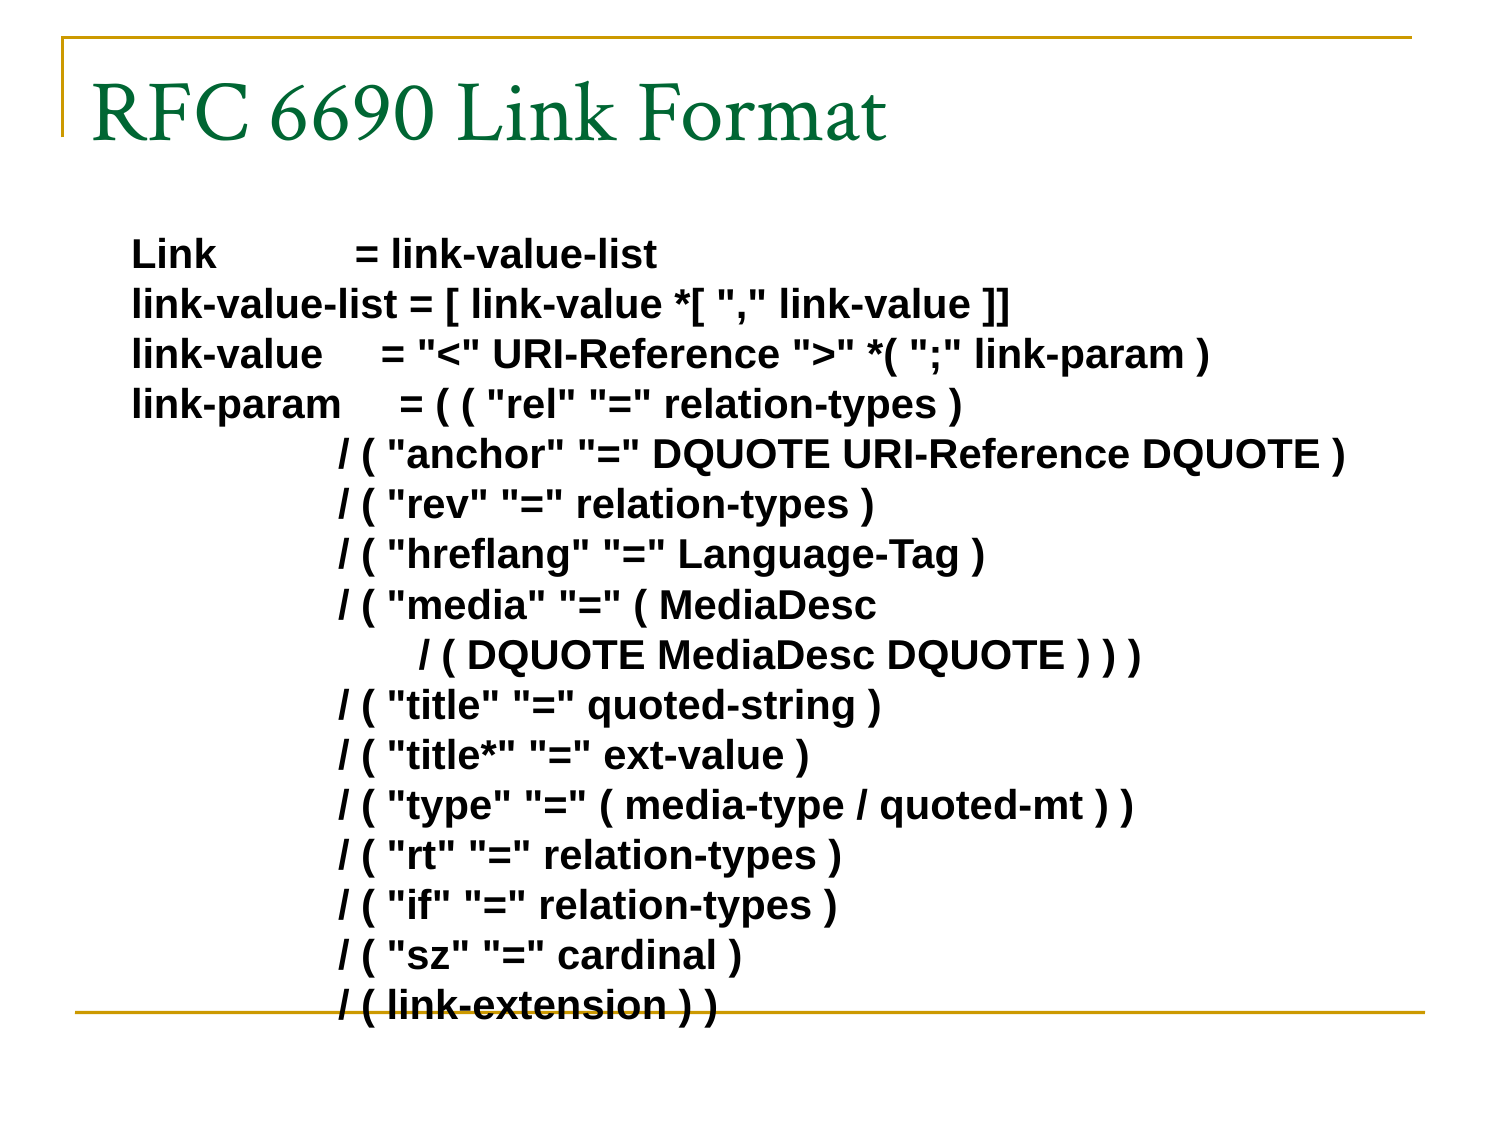

# RFC 6690 Link Format
 Link            = link-value-list
 link-value-list = [ link-value *[ "," link-value ]]
 link-value     = "<" URI-Reference ">" *( ";" link-param )
 link-param     = ( ( "rel" "=" relation-types )
                   / ( "anchor" "=" DQUOTE URI-Reference DQUOTE )
                   / ( "rev" "=" relation-types )
                   / ( "hreflang" "=" Language-Tag )
                   / ( "media" "=" ( MediaDesc
                          / ( DQUOTE MediaDesc DQUOTE ) ) )
                   / ( "title" "=" quoted-string )
                   / ( "title*" "=" ext-value )
                   / ( "type" "=" ( media-type / quoted-mt ) )
                   / ( "rt" "=" relation-types )
                   / ( "if" "=" relation-types )
                   / ( "sz" "=" cardinal )
                   / ( link-extension ) )